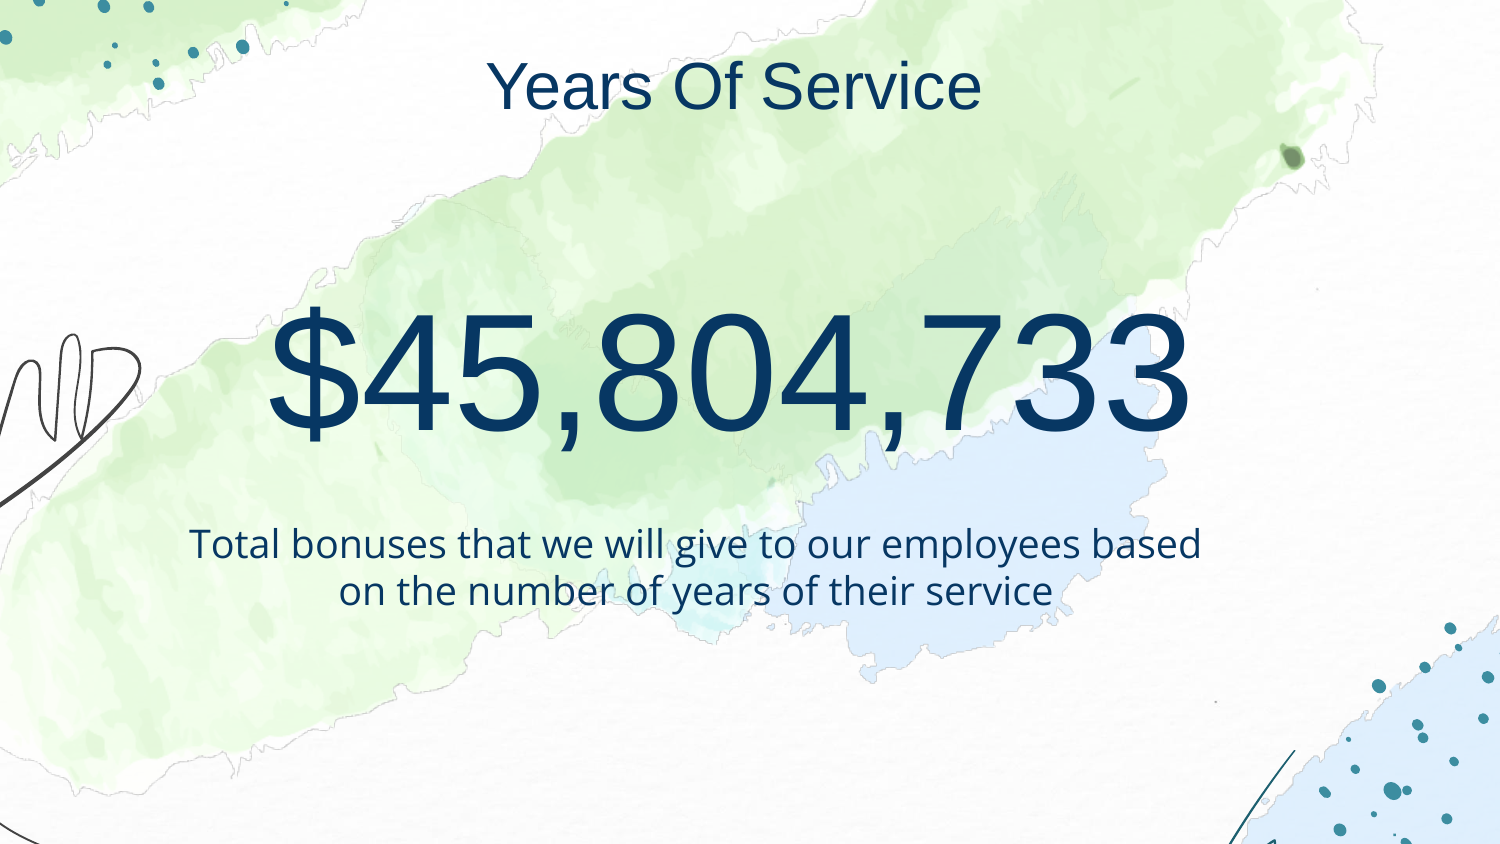

Years Of Service
# $45,804,733
Total bonuses that we will give to our employees based on the number of years of their service